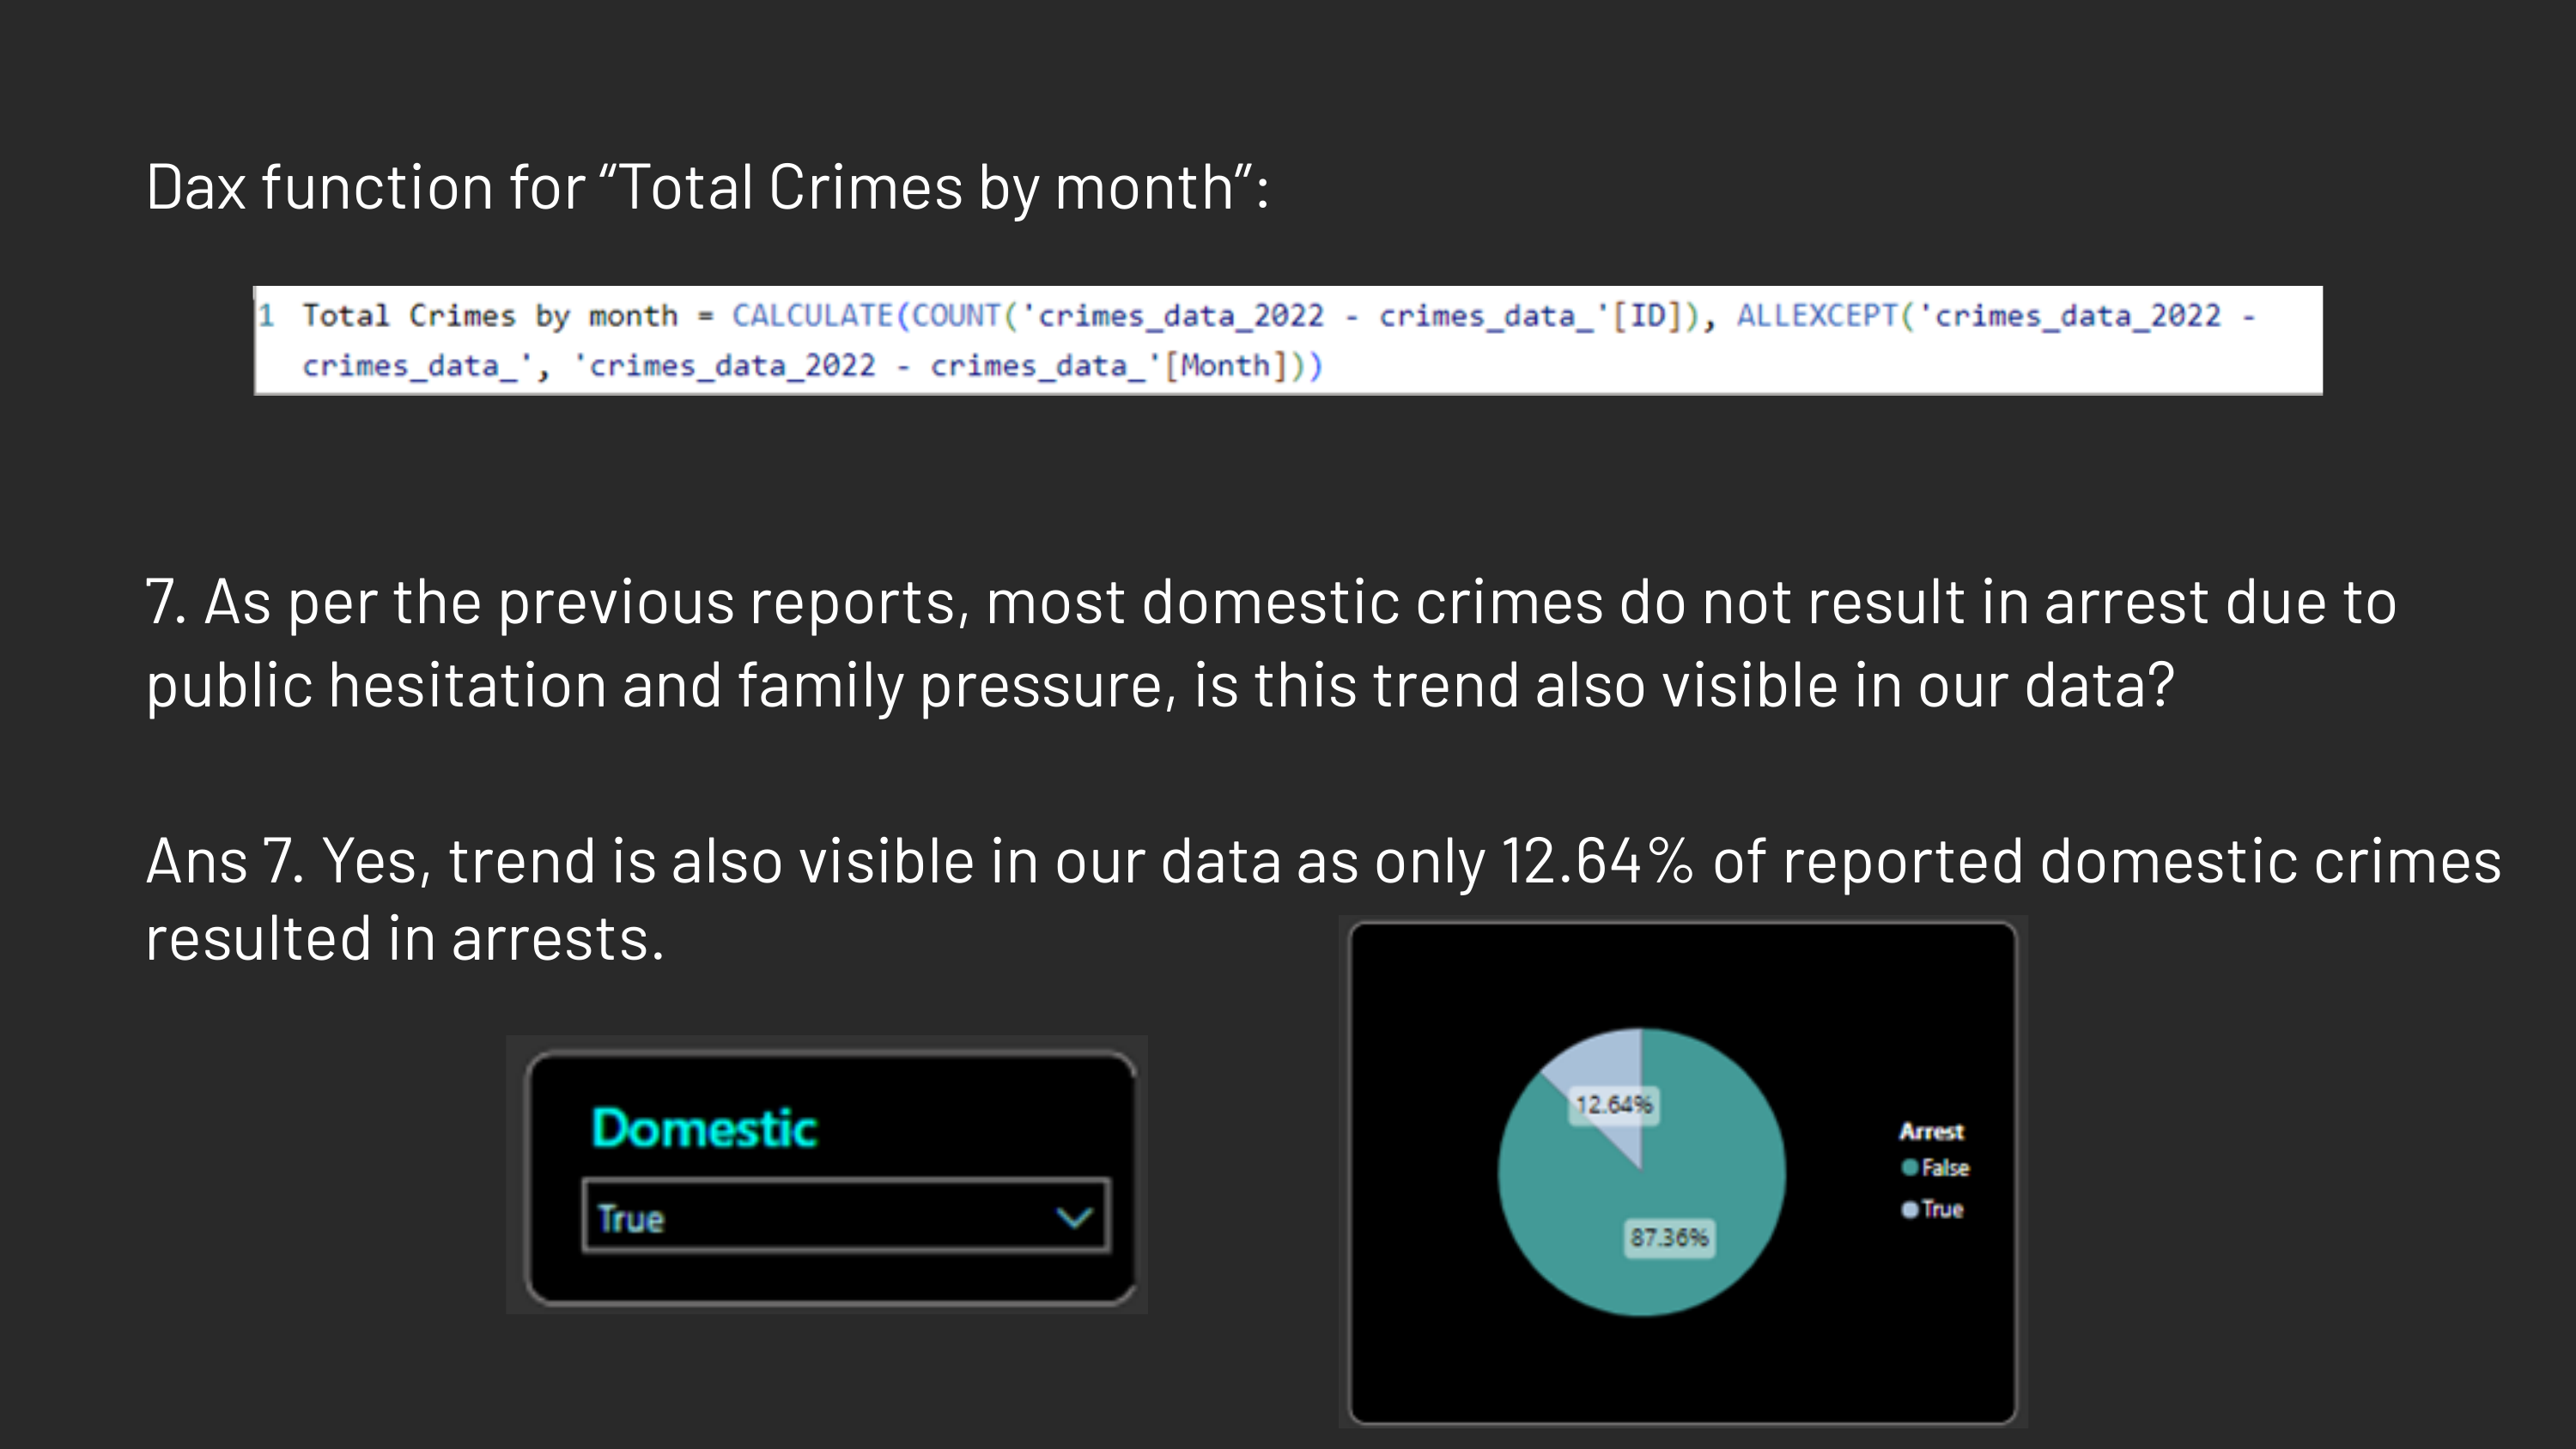

Dax function for “Total Crimes by month”:

7. As per the previous reports, most domestic crimes do not result in arrest due to public hesitation and family pressure, is this trend also visible in our data?
Ans 7. Yes, trend is also visible in our data as only 12.64% of reported domestic crimes resulted in arrests.